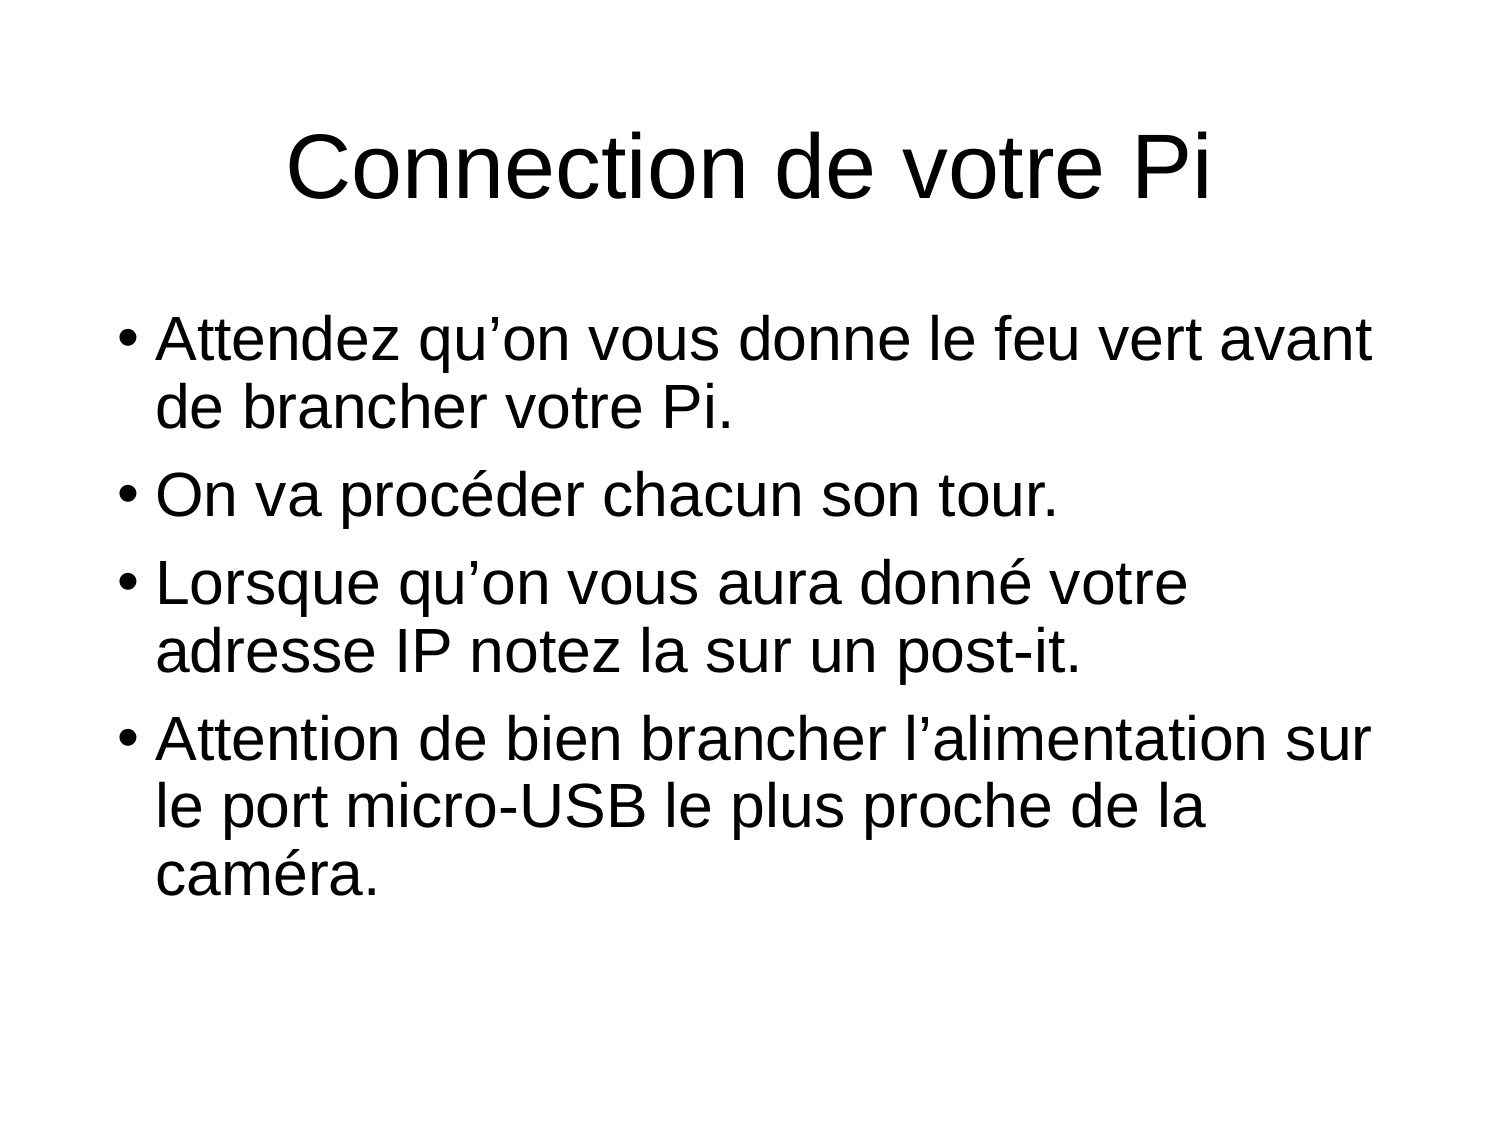

Connection de votre Pi
Attendez qu’on vous donne le feu vert avant de brancher votre Pi.
On va procéder chacun son tour.
Lorsque qu’on vous aura donné votre adresse IP notez la sur un post-it.
Attention de bien brancher l’alimentation sur le port micro-USB le plus proche de la caméra.